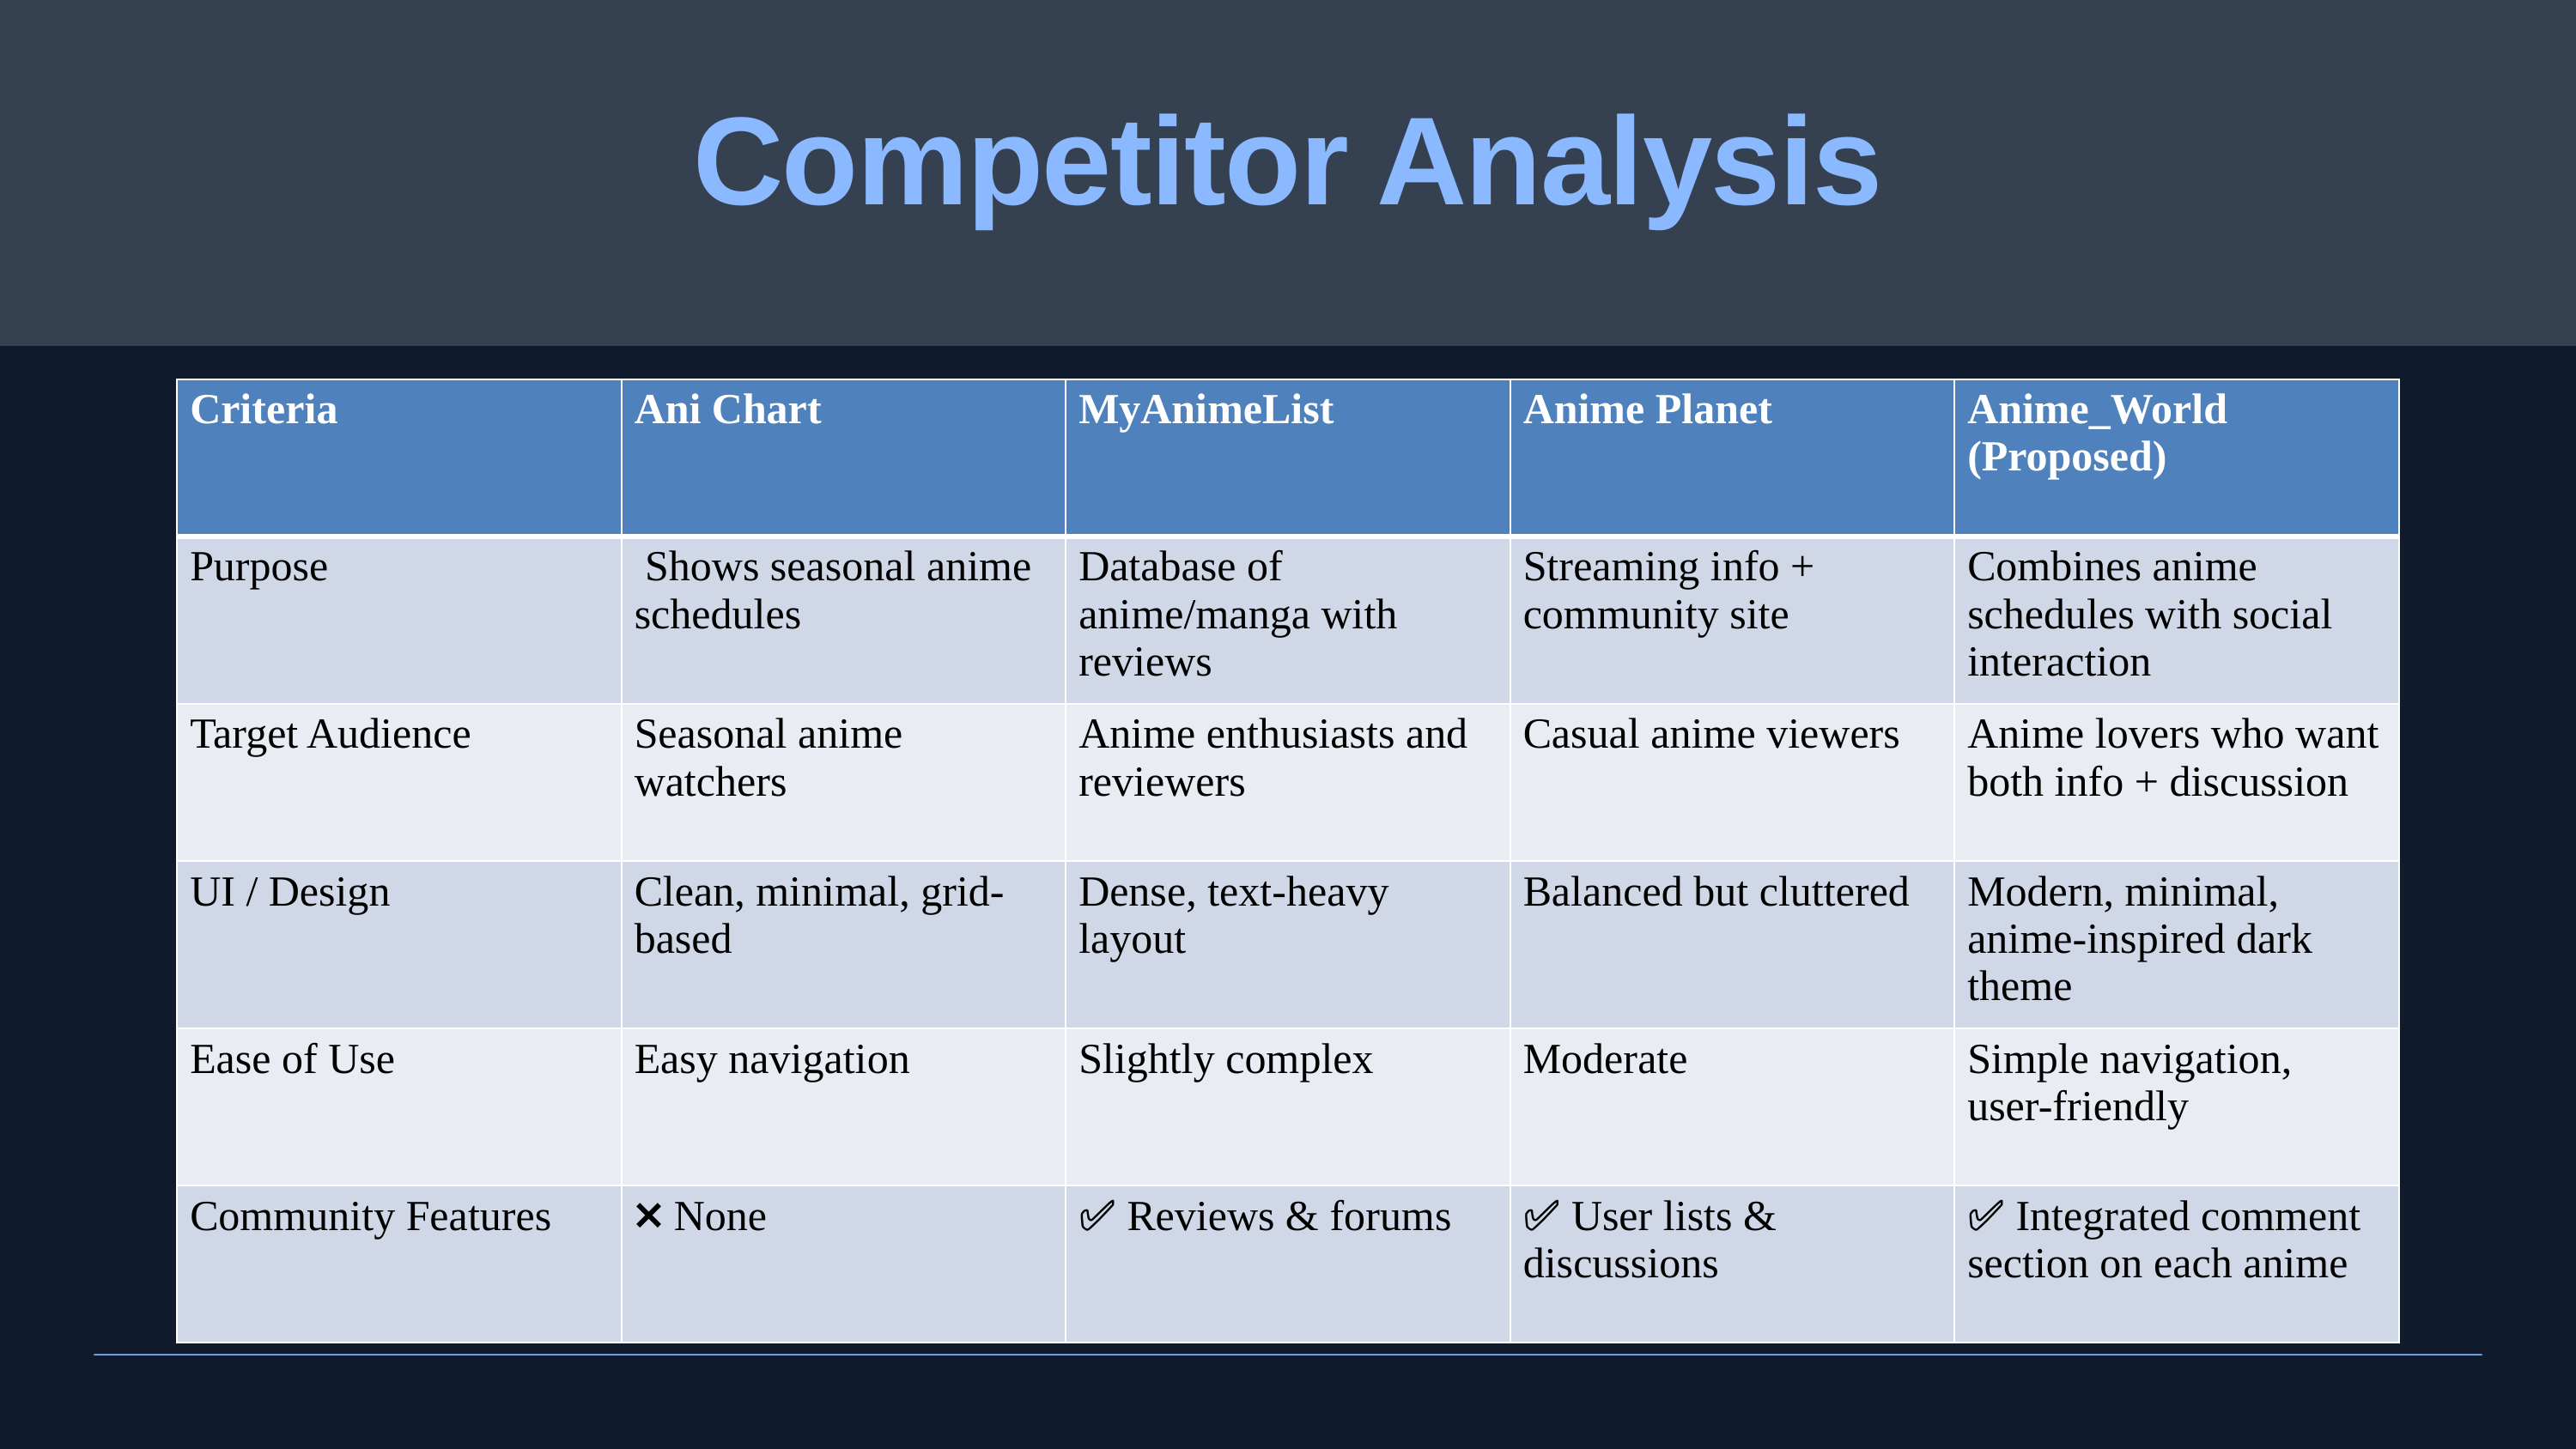

Competitor Analysis
| Criteria | Ani Chart | MyAnimeList | Anime Planet | Anime\_World (Proposed) |
| --- | --- | --- | --- | --- |
| Purpose | Shows seasonal anime schedules | Database of anime/manga with reviews | Streaming info + community site | Combines anime schedules with social interaction |
| Target Audience | Seasonal anime watchers | Anime enthusiasts and reviewers | Casual anime viewers | Anime lovers who want both info + discussion |
| UI / Design | Clean, minimal, grid-based | Dense, text-heavy layout | Balanced but cluttered | Modern, minimal, anime-inspired dark theme |
| Ease of Use | Easy navigation | Slightly complex | Moderate | Simple navigation, user-friendly |
| Community Features | ❌ None | ✅ Reviews & forums | ✅ User lists & discussions | ✅ Integrated comment section on each anime |